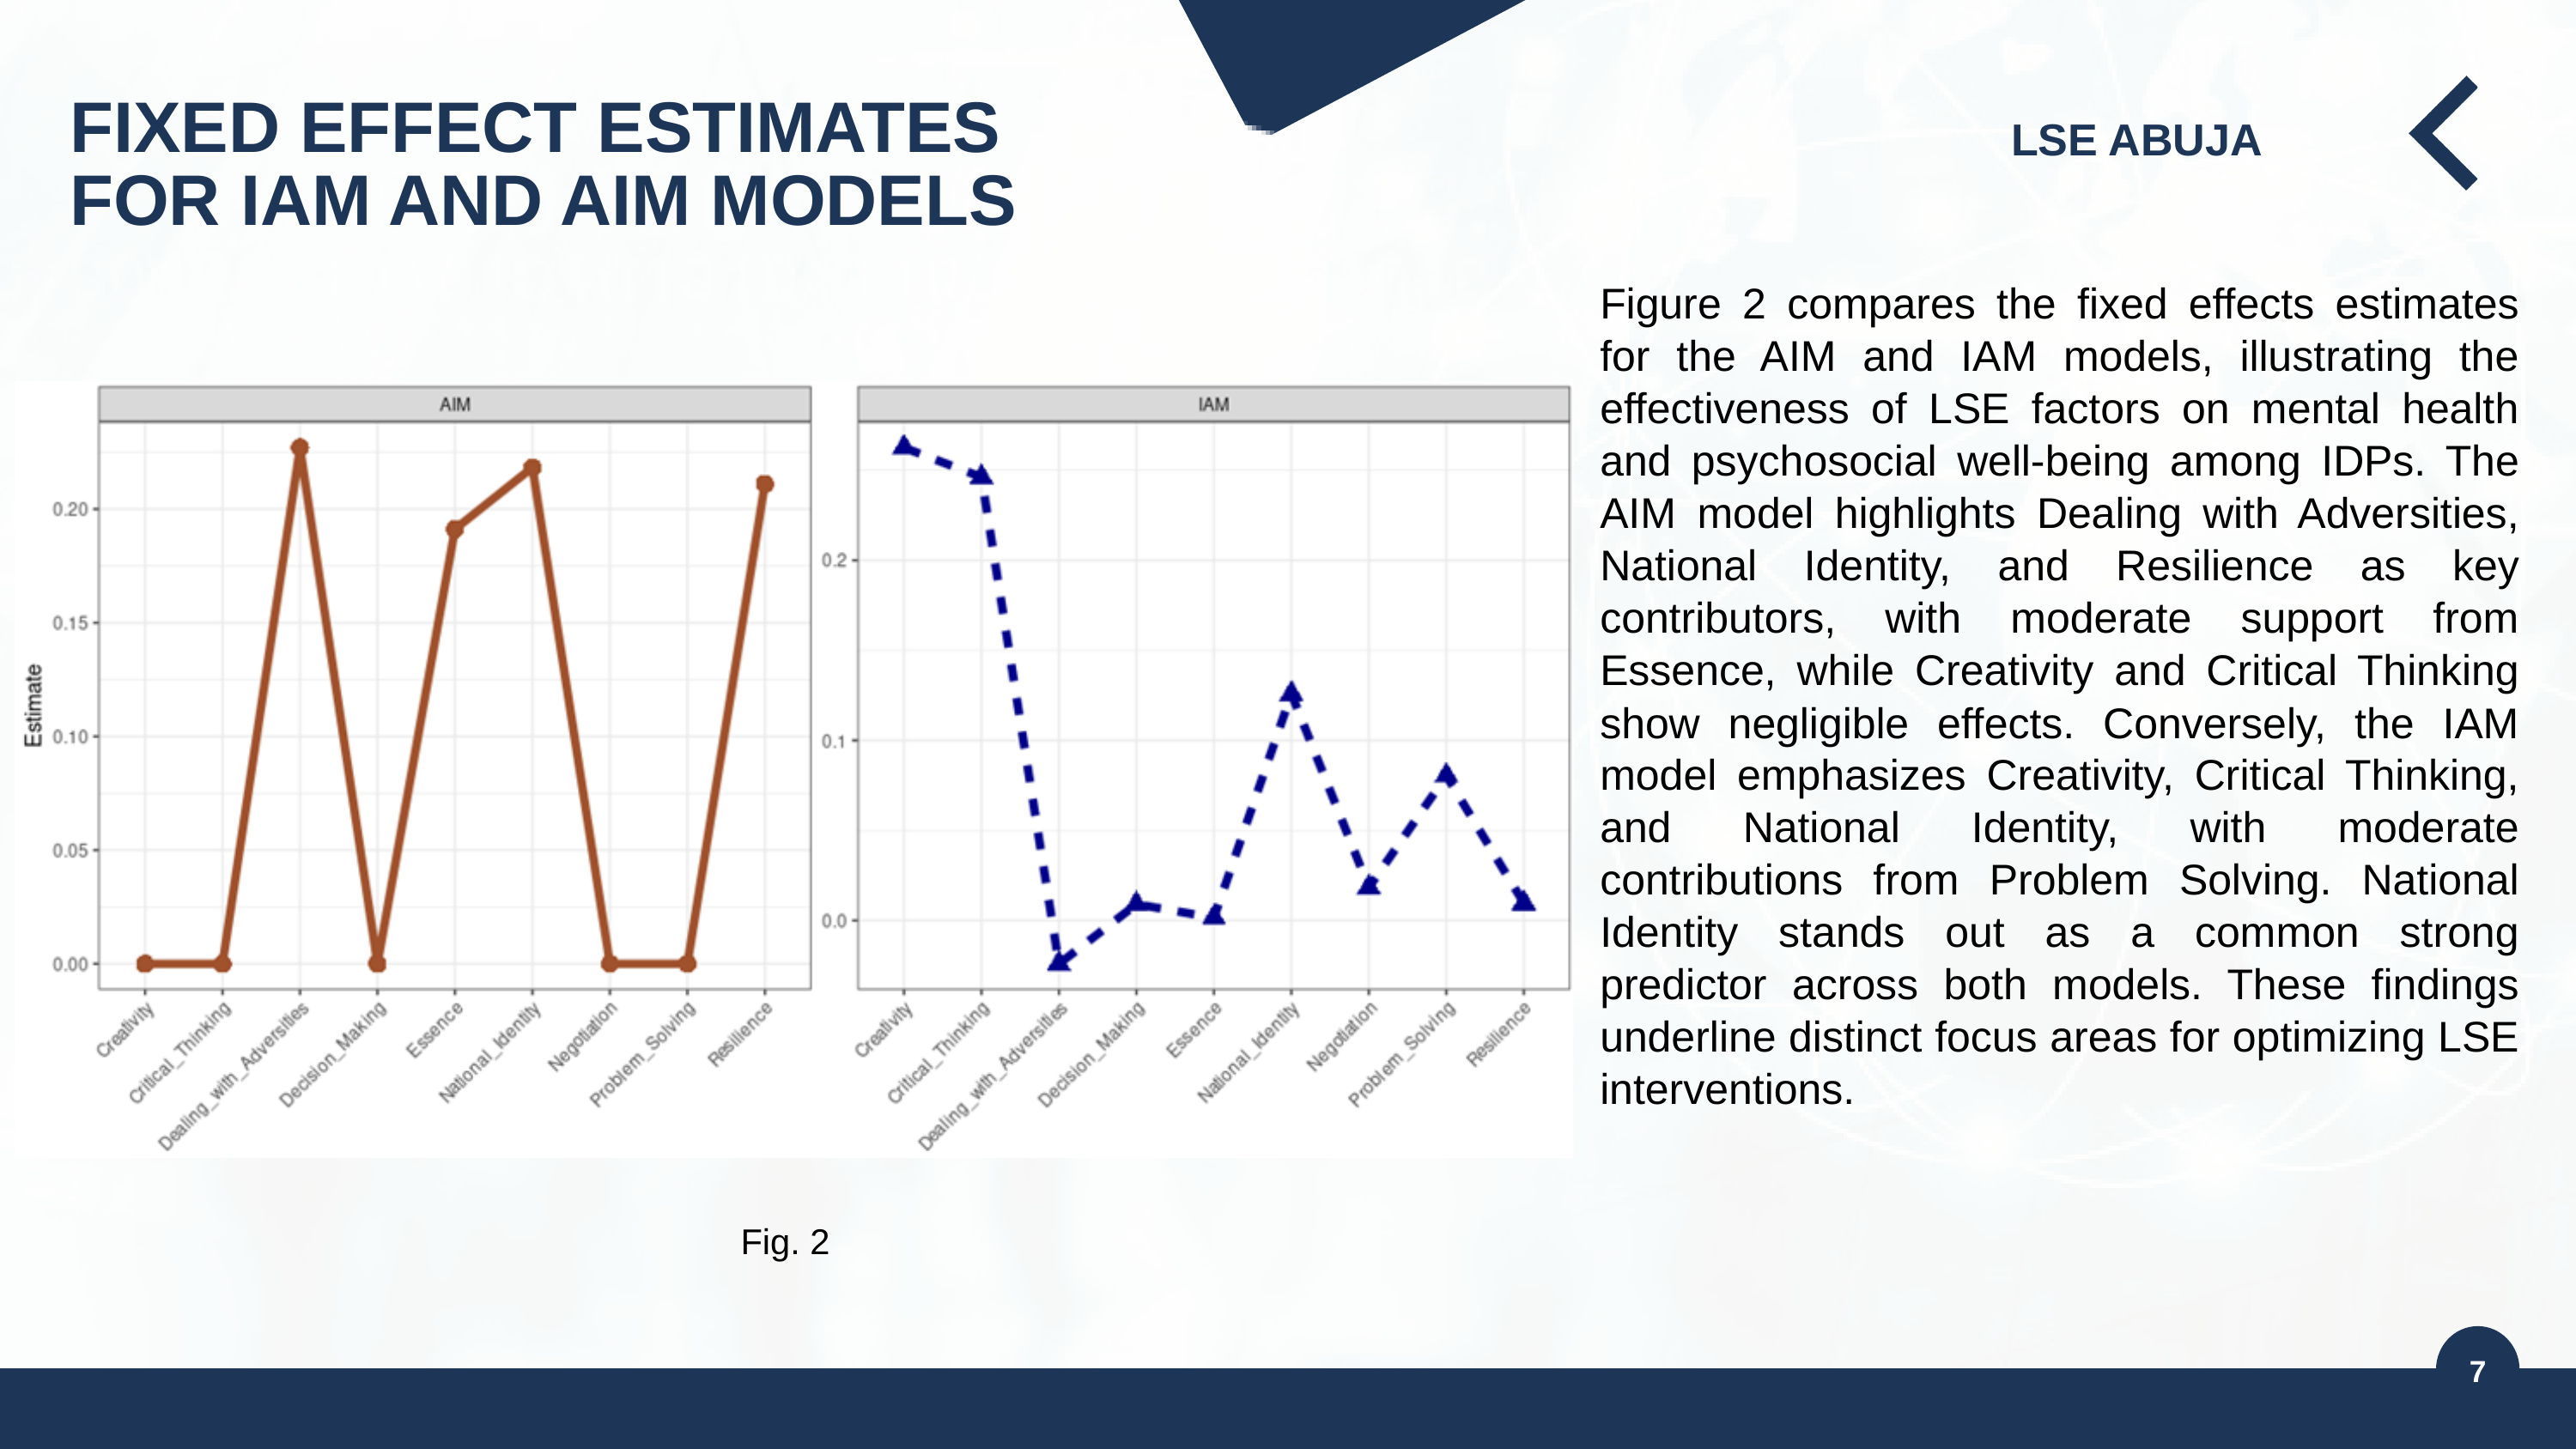

FIXED EFFECT ESTIMATES FOR IAM AND AIM MODELS
LSE ABUJA
Figure 2 compares the fixed effects estimates for the AIM and IAM models, illustrating the effectiveness of LSE factors on mental health and psychosocial well-being among IDPs. The AIM model highlights Dealing with Adversities, National Identity, and Resilience as key contributors, with moderate support from Essence, while Creativity and Critical Thinking show negligible effects. Conversely, the IAM model emphasizes Creativity, Critical Thinking, and National Identity, with moderate contributions from Problem Solving. National Identity stands out as a common strong predictor across both models. These findings underline distinct focus areas for optimizing LSE interventions.

Fig. 2

7